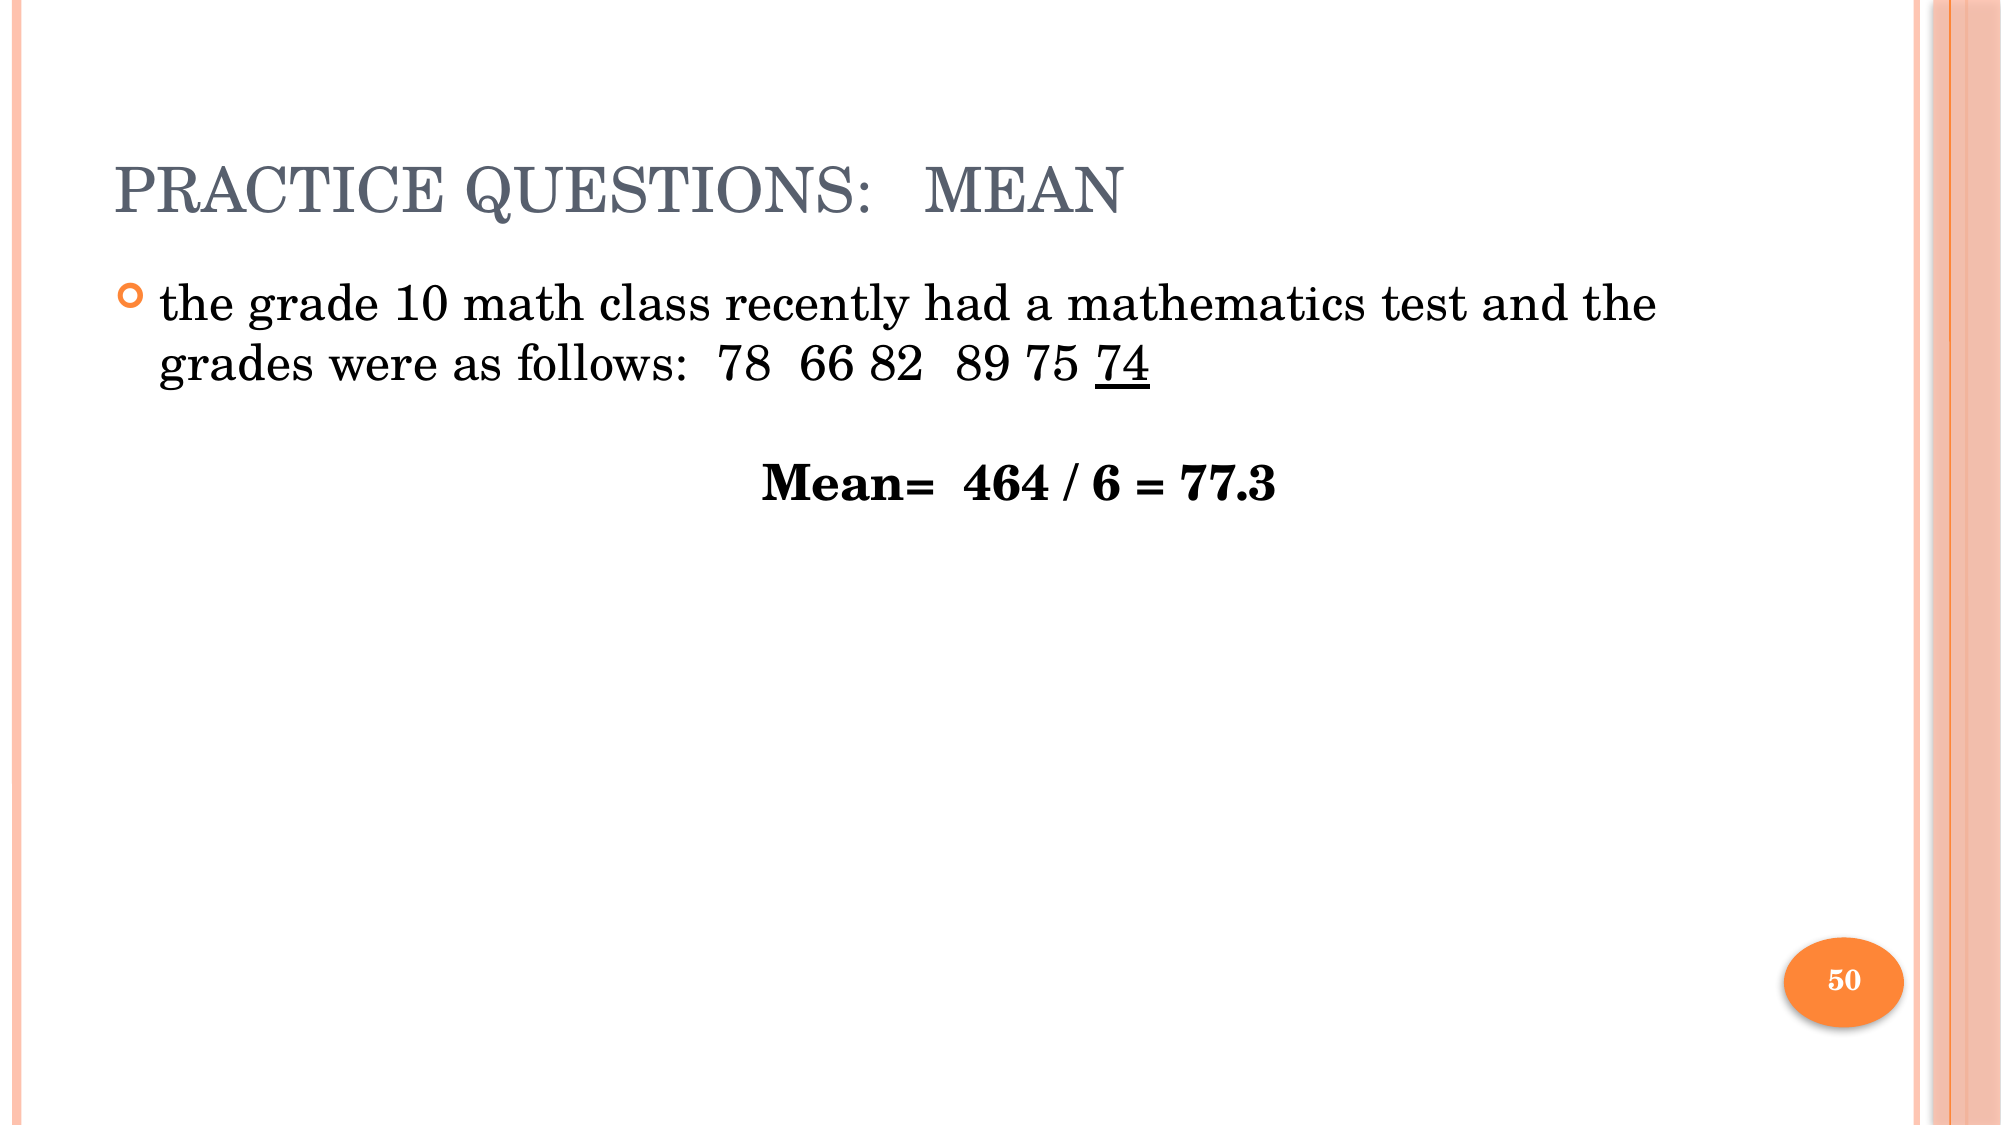

# Practice Questions:   Mean
the grade 10 math class recently had a mathematics test and the grades were as follows:  78  66 82  89 75 74
                                      
                                    Mean=  464 / 6 = 77.3
50